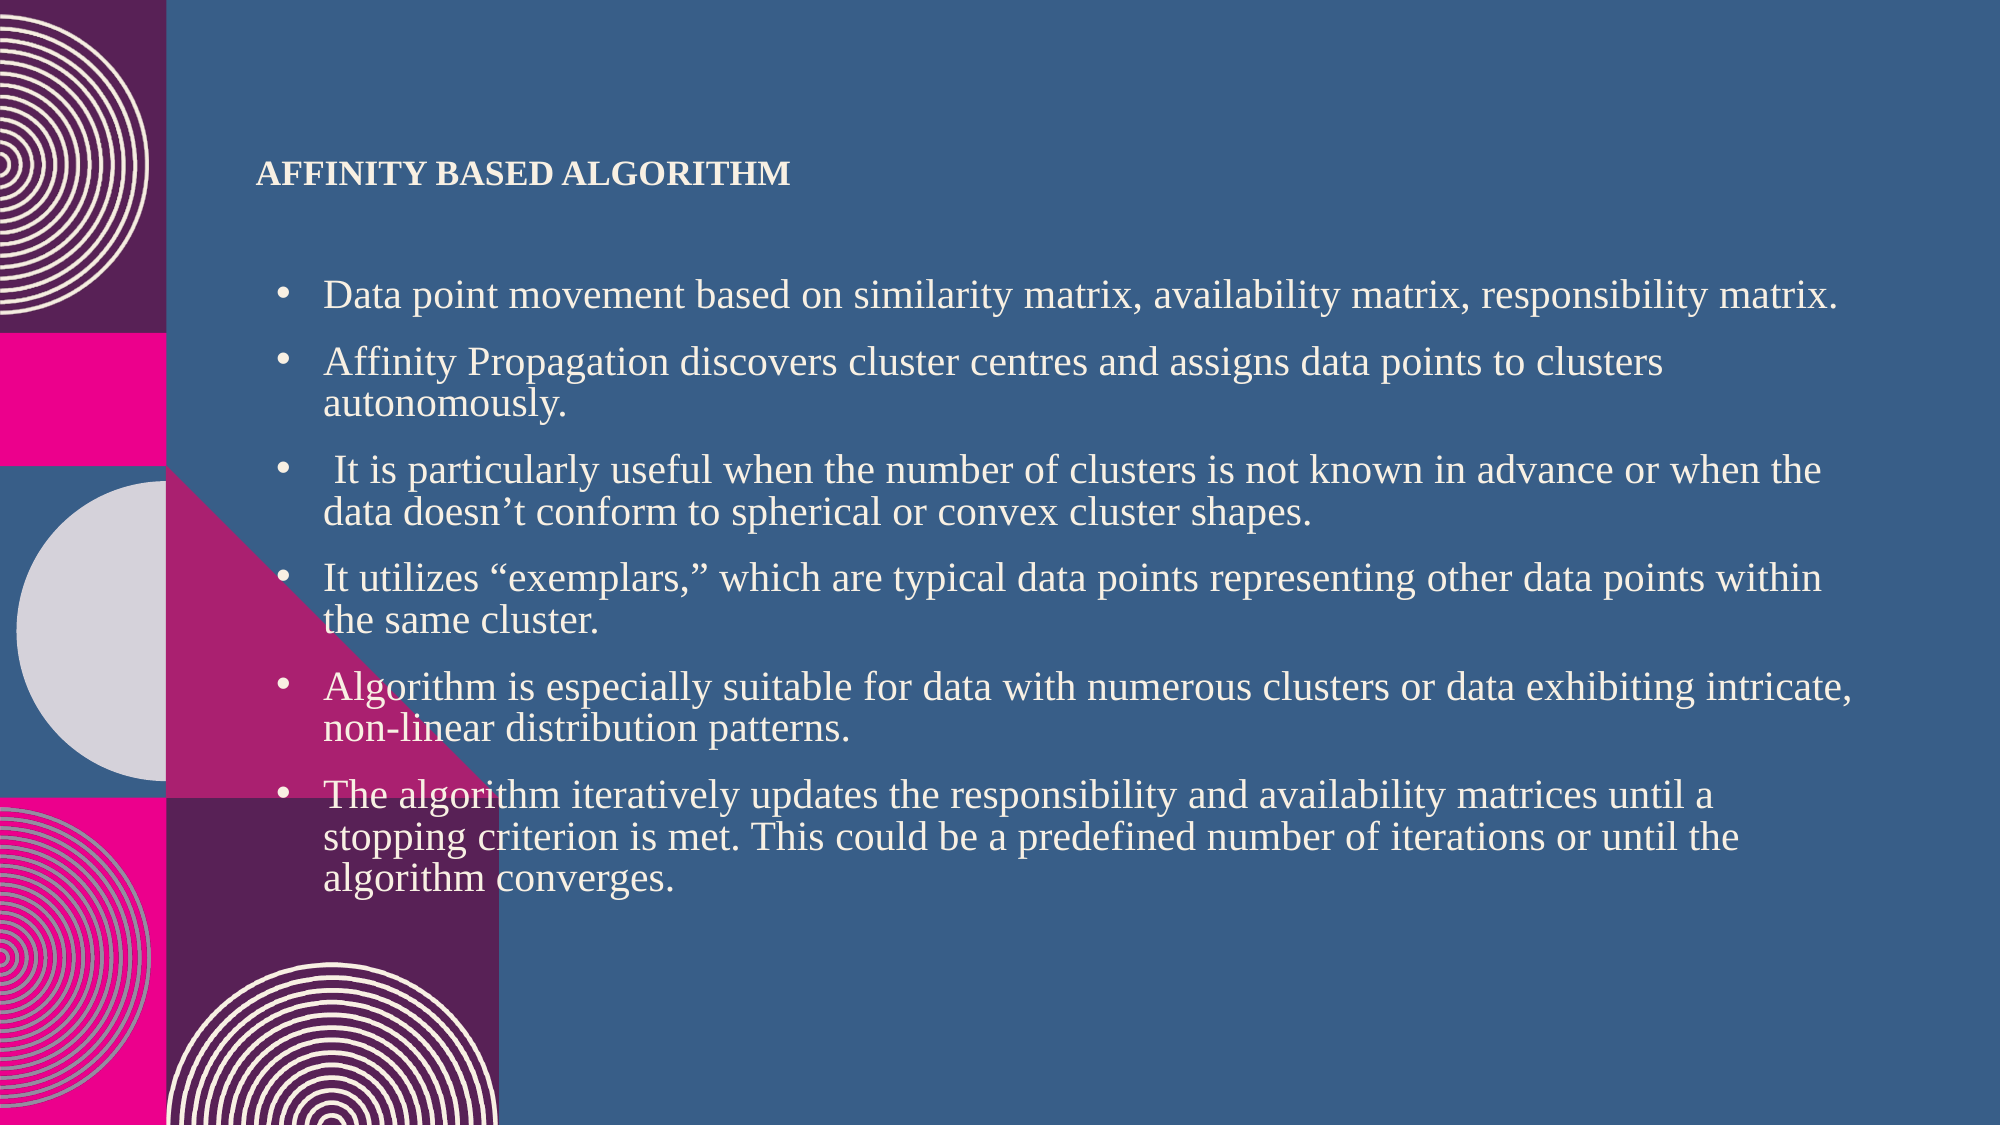

# Affinity Based Algorithm
Data point movement based on similarity matrix, availability matrix, responsibility matrix.
Affinity Propagation discovers cluster centres and assigns data points to clusters autonomously.
 It is particularly useful when the number of clusters is not known in advance or when the data doesn’t conform to spherical or convex cluster shapes.
It utilizes “exemplars,” which are typical data points representing other data points within the same cluster.
Algorithm is especially suitable for data with numerous clusters or data exhibiting intricate, non-linear distribution patterns.
The algorithm iteratively updates the responsibility and availability matrices until a stopping criterion is met. This could be a predefined number of iterations or until the algorithm converges.
21